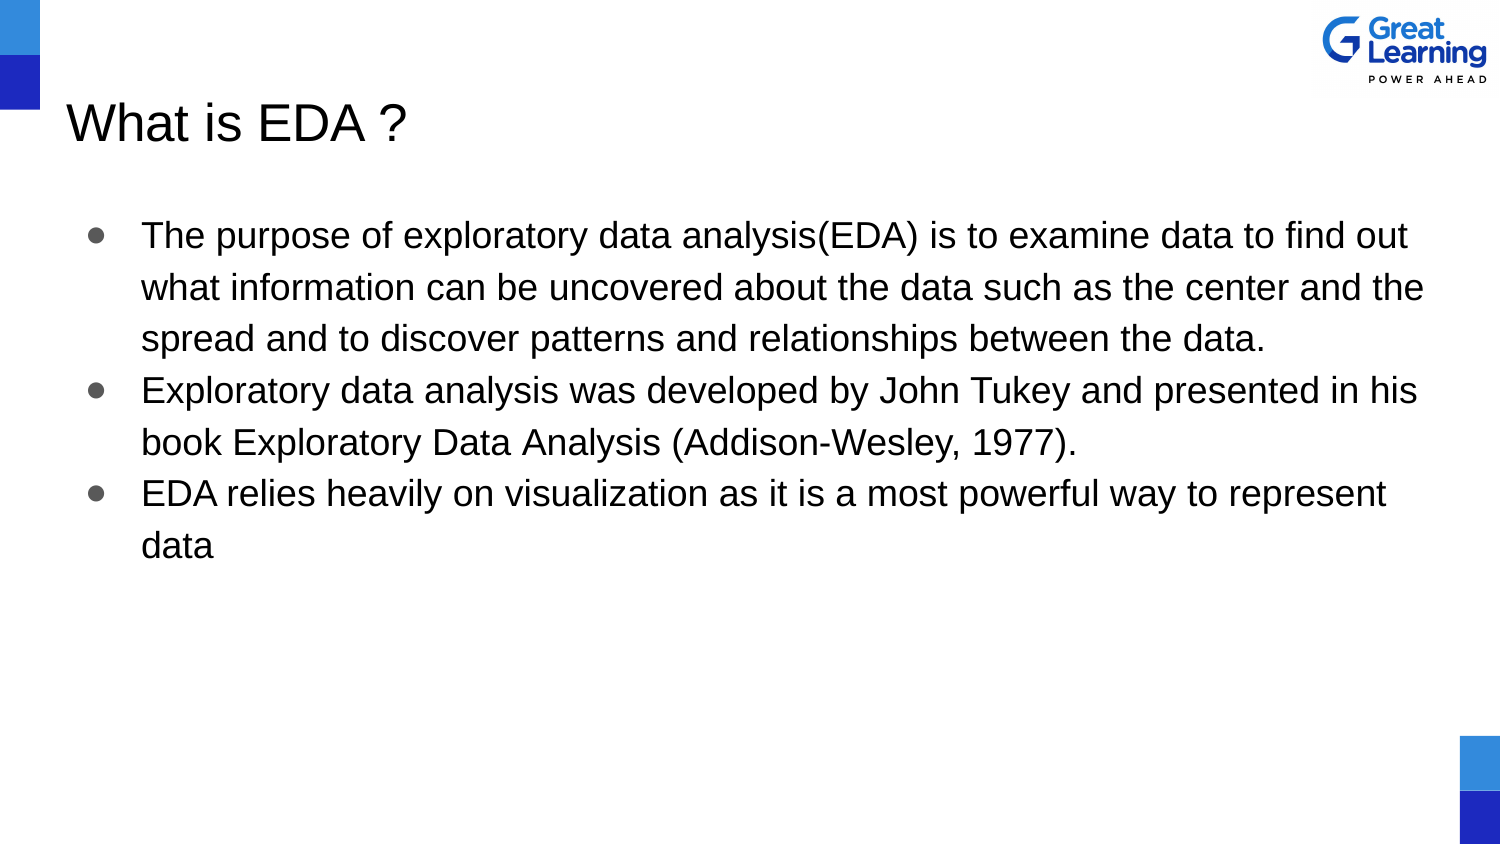

# What is EDA ?
The purpose of exploratory data analysis(EDA) is to examine data to find out what information can be uncovered about the data such as the center and the spread and to discover patterns and relationships between the data.
Exploratory data analysis was developed by John Tukey and presented in his book Exploratory Data Analysis (Addison-Wesley, 1977).
EDA relies heavily on visualization as it is a most powerful way to represent data